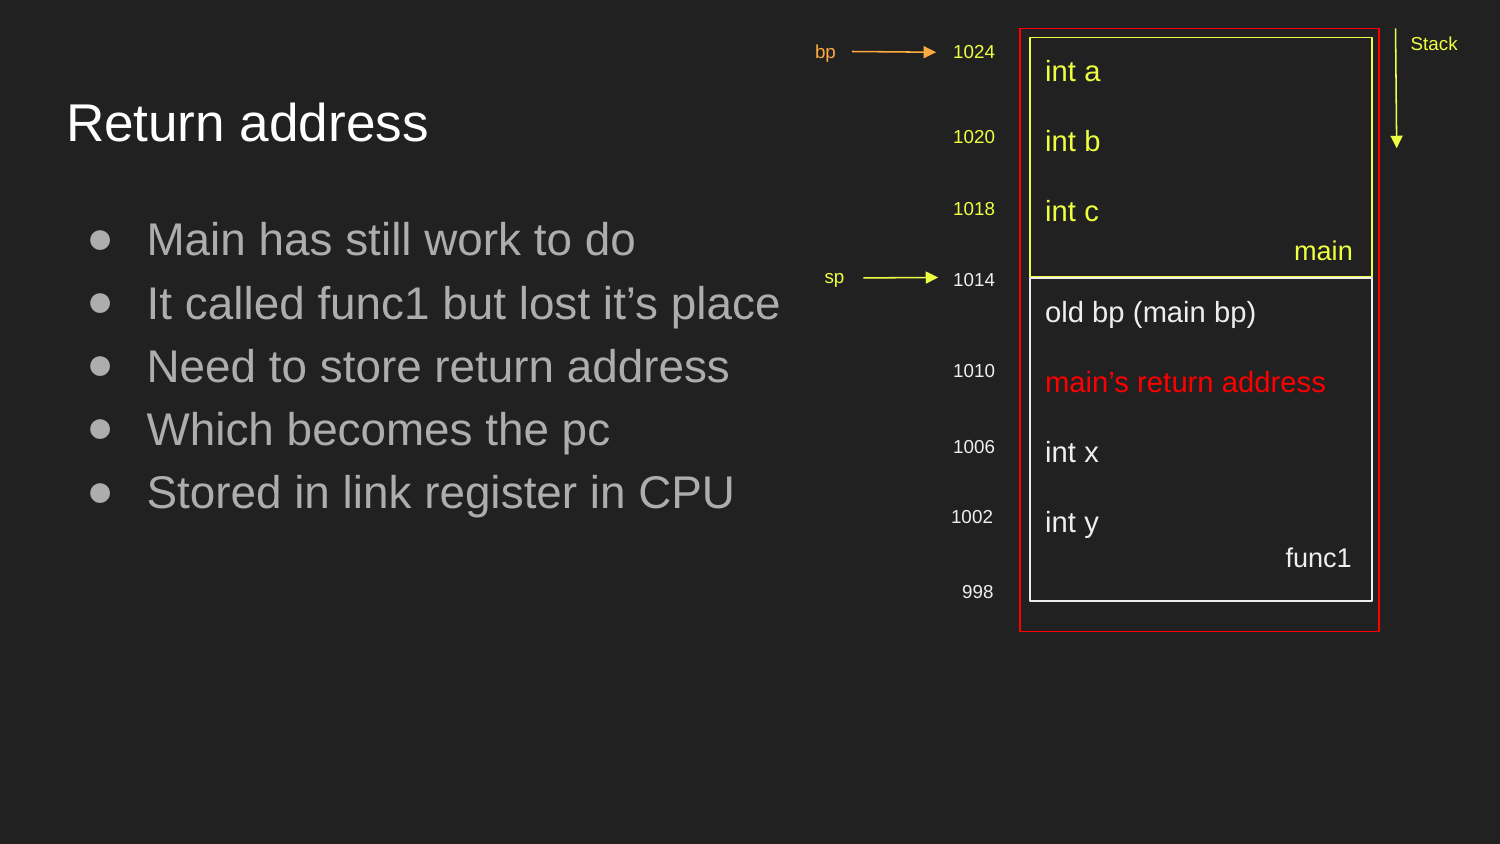

Stack
bp
1024

int a

int b

int c
# Return address
1020
1018
Main has still work to do
It called func1 but lost it’s place
Need to store return address
Which becomes the pc
Stored in link register in CPU
main
sp
1014
old bp (main bp)

main’s return address

int x

int y
1010
1006
1002
func1
998